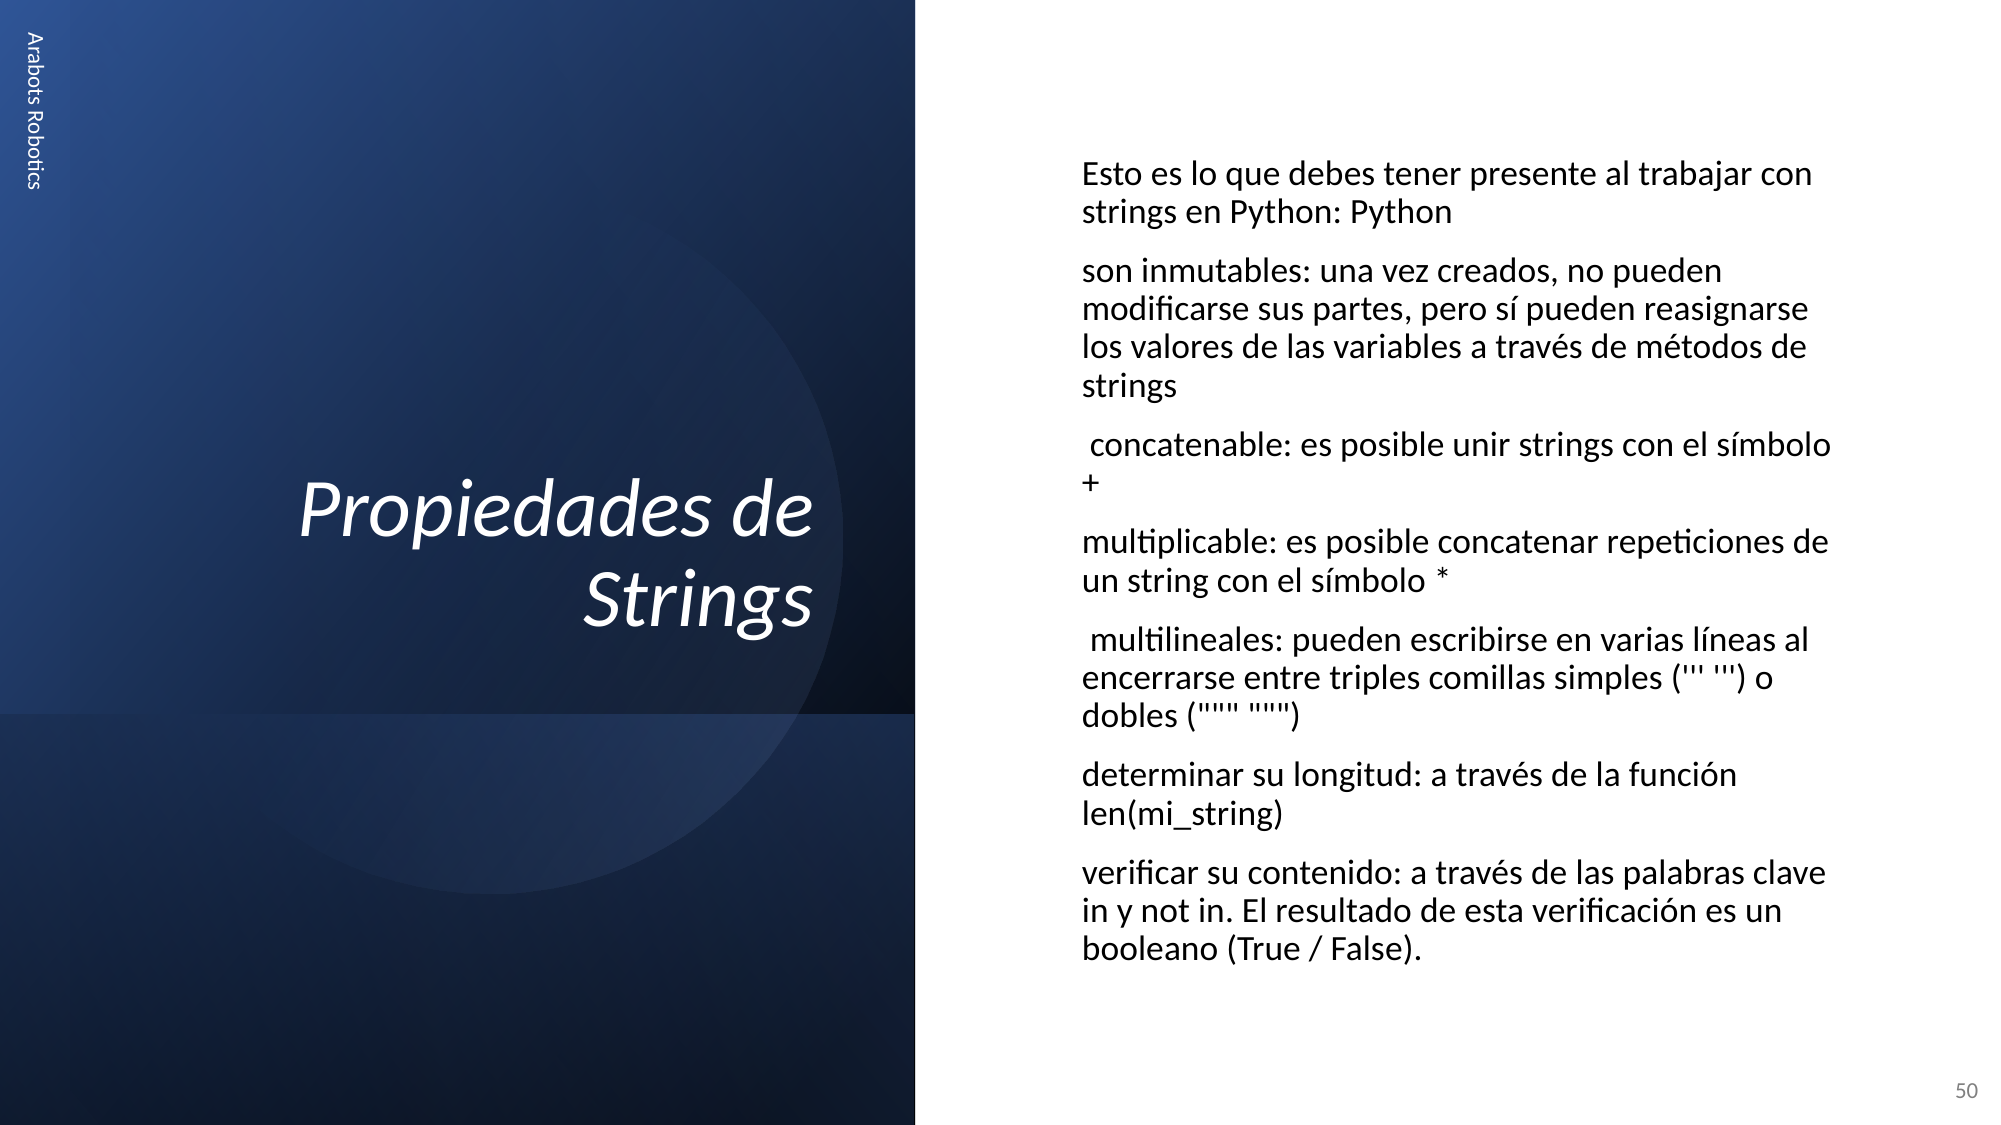

# Propiedades de Strings

Esto es lo que debes tener presente al trabajar con strings en Python: Python
son inmutables: una vez creados, no pueden modificarse sus partes, pero sí pueden reasignarse los valores de las variables a través de métodos de strings
 concatenable: es posible unir strings con el símbolo +
multiplicable: es posible concatenar repeticiones de un string con el símbolo *
 multilineales: pueden escribirse en varias líneas al encerrarse entre triples comillas simples (''' ''') o dobles (""" """)
determinar su longitud: a través de la función len(mi_string)
verificar su contenido: a través de las palabras clave in y not in. El resultado de esta verificación es un booleano (True / False).

Arabots Robotics

50